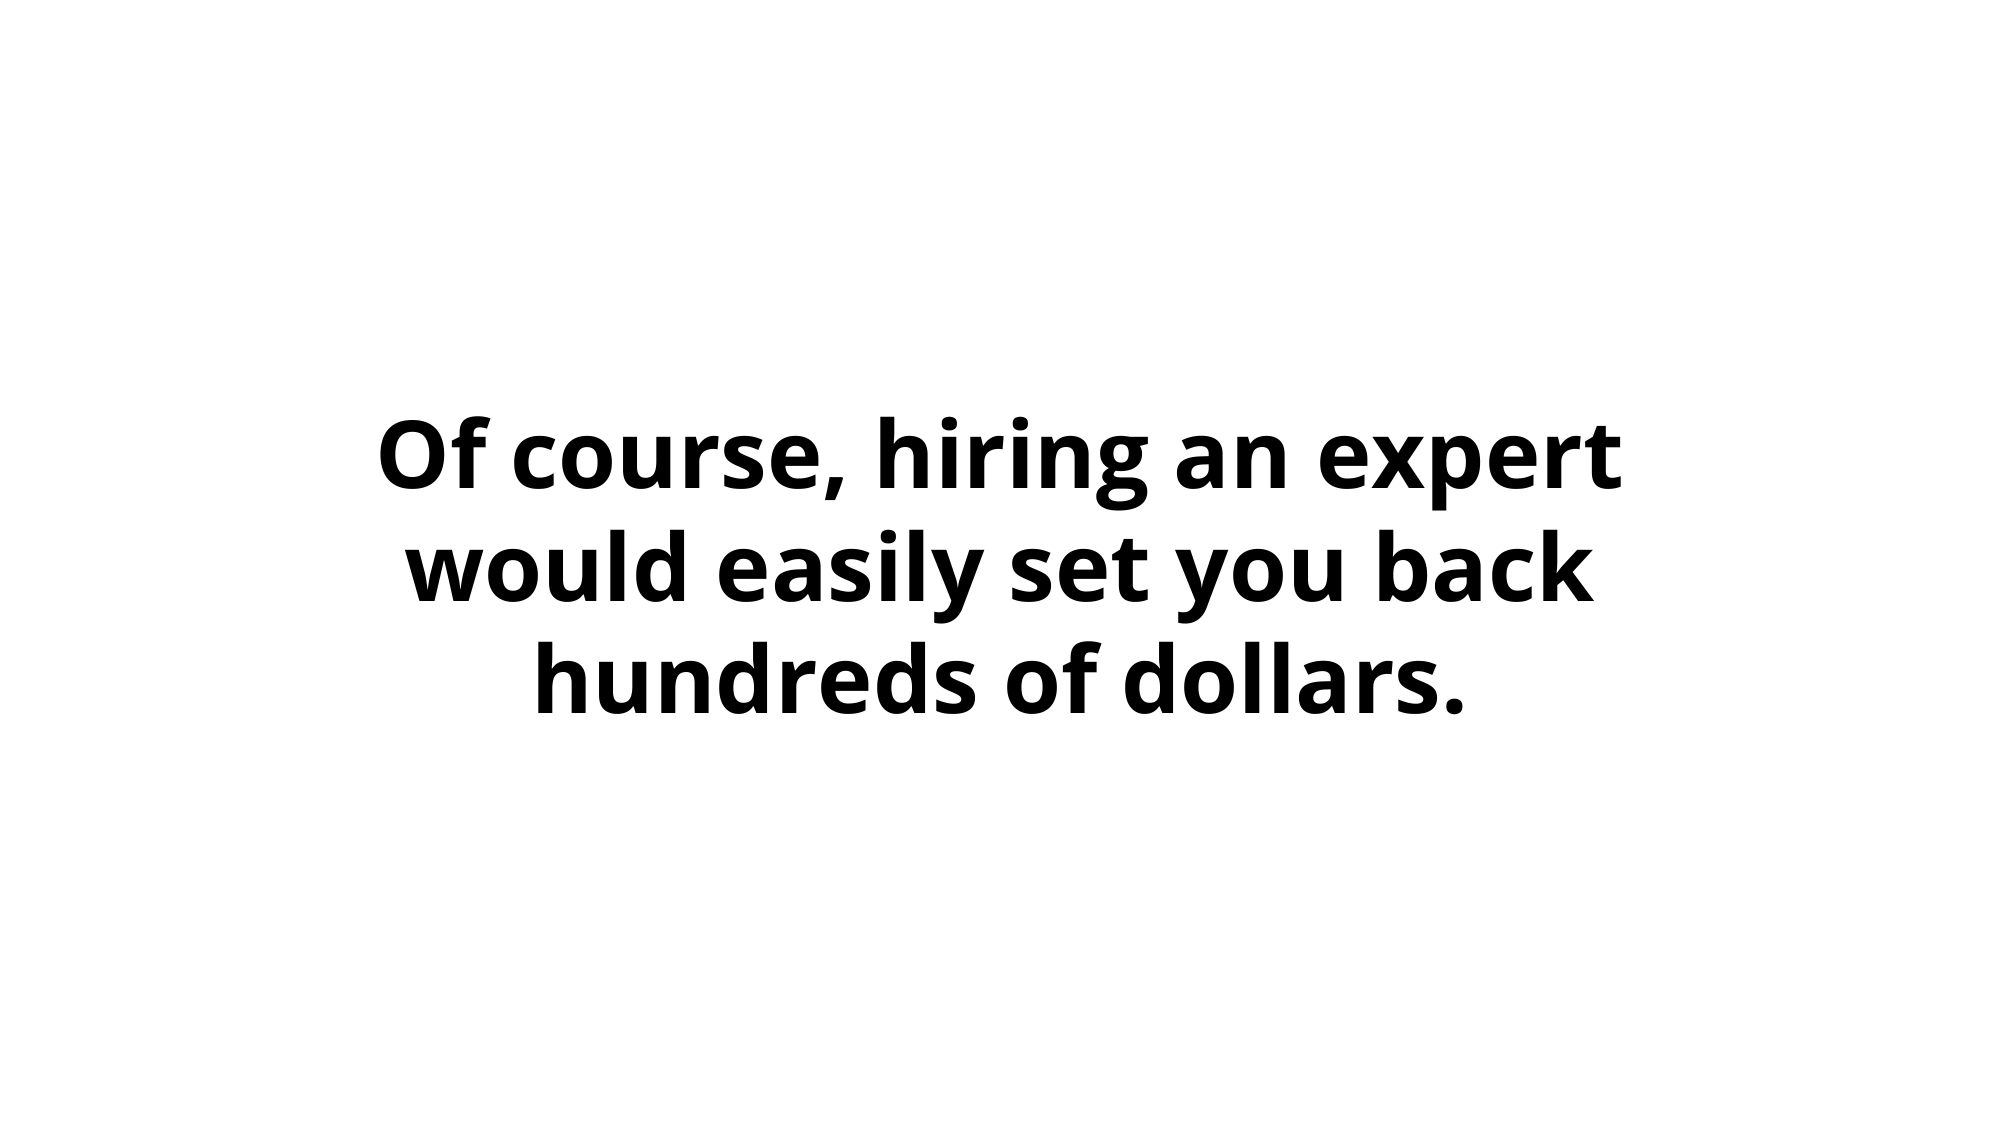

Of course, hiring an expert would easily set you back hundreds of dollars.